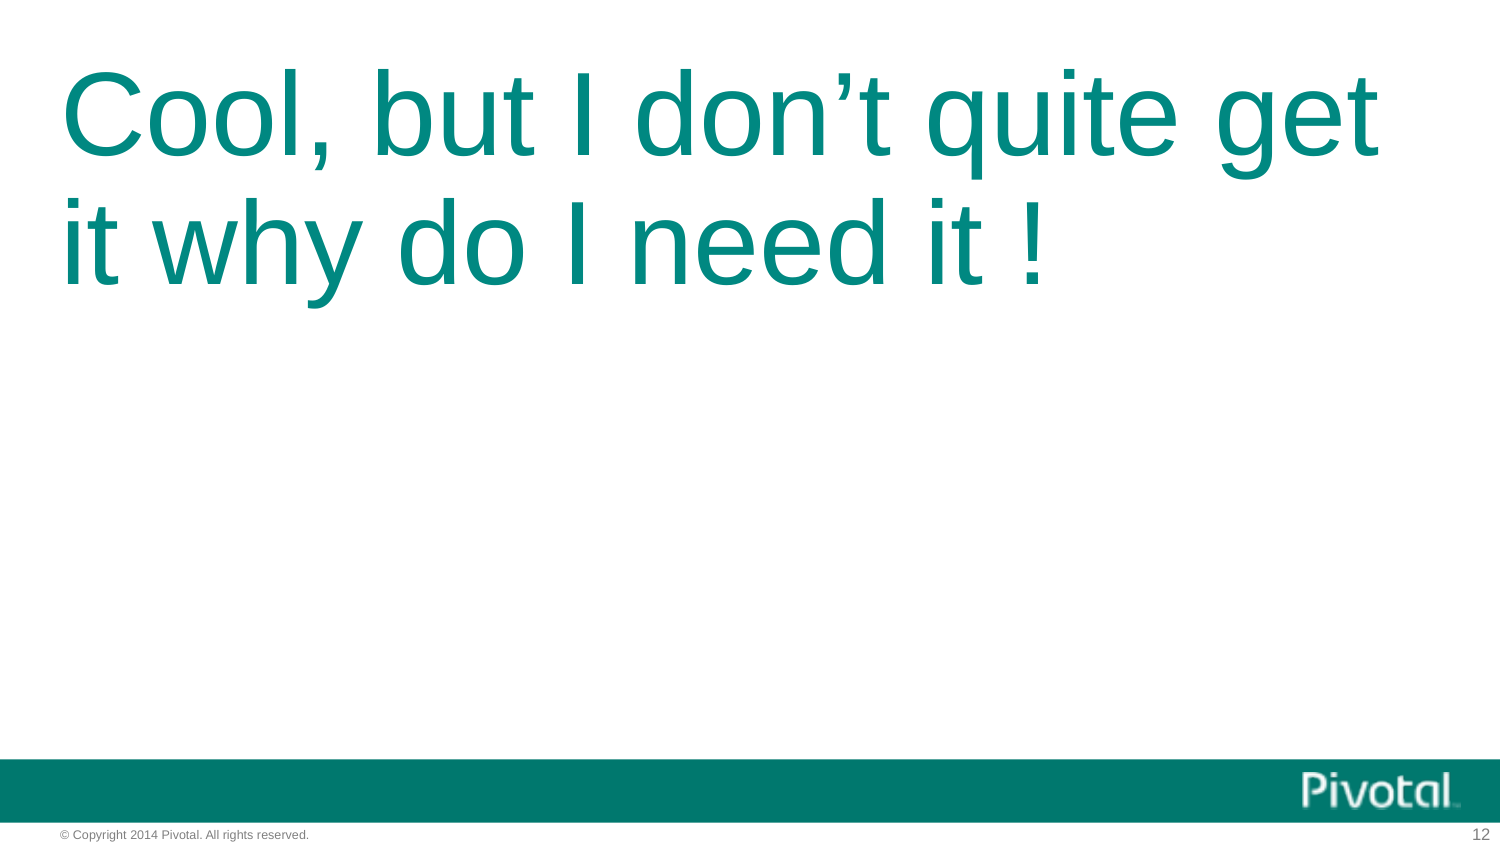

# Cool, but I don’t quite get it why do I need it !
12